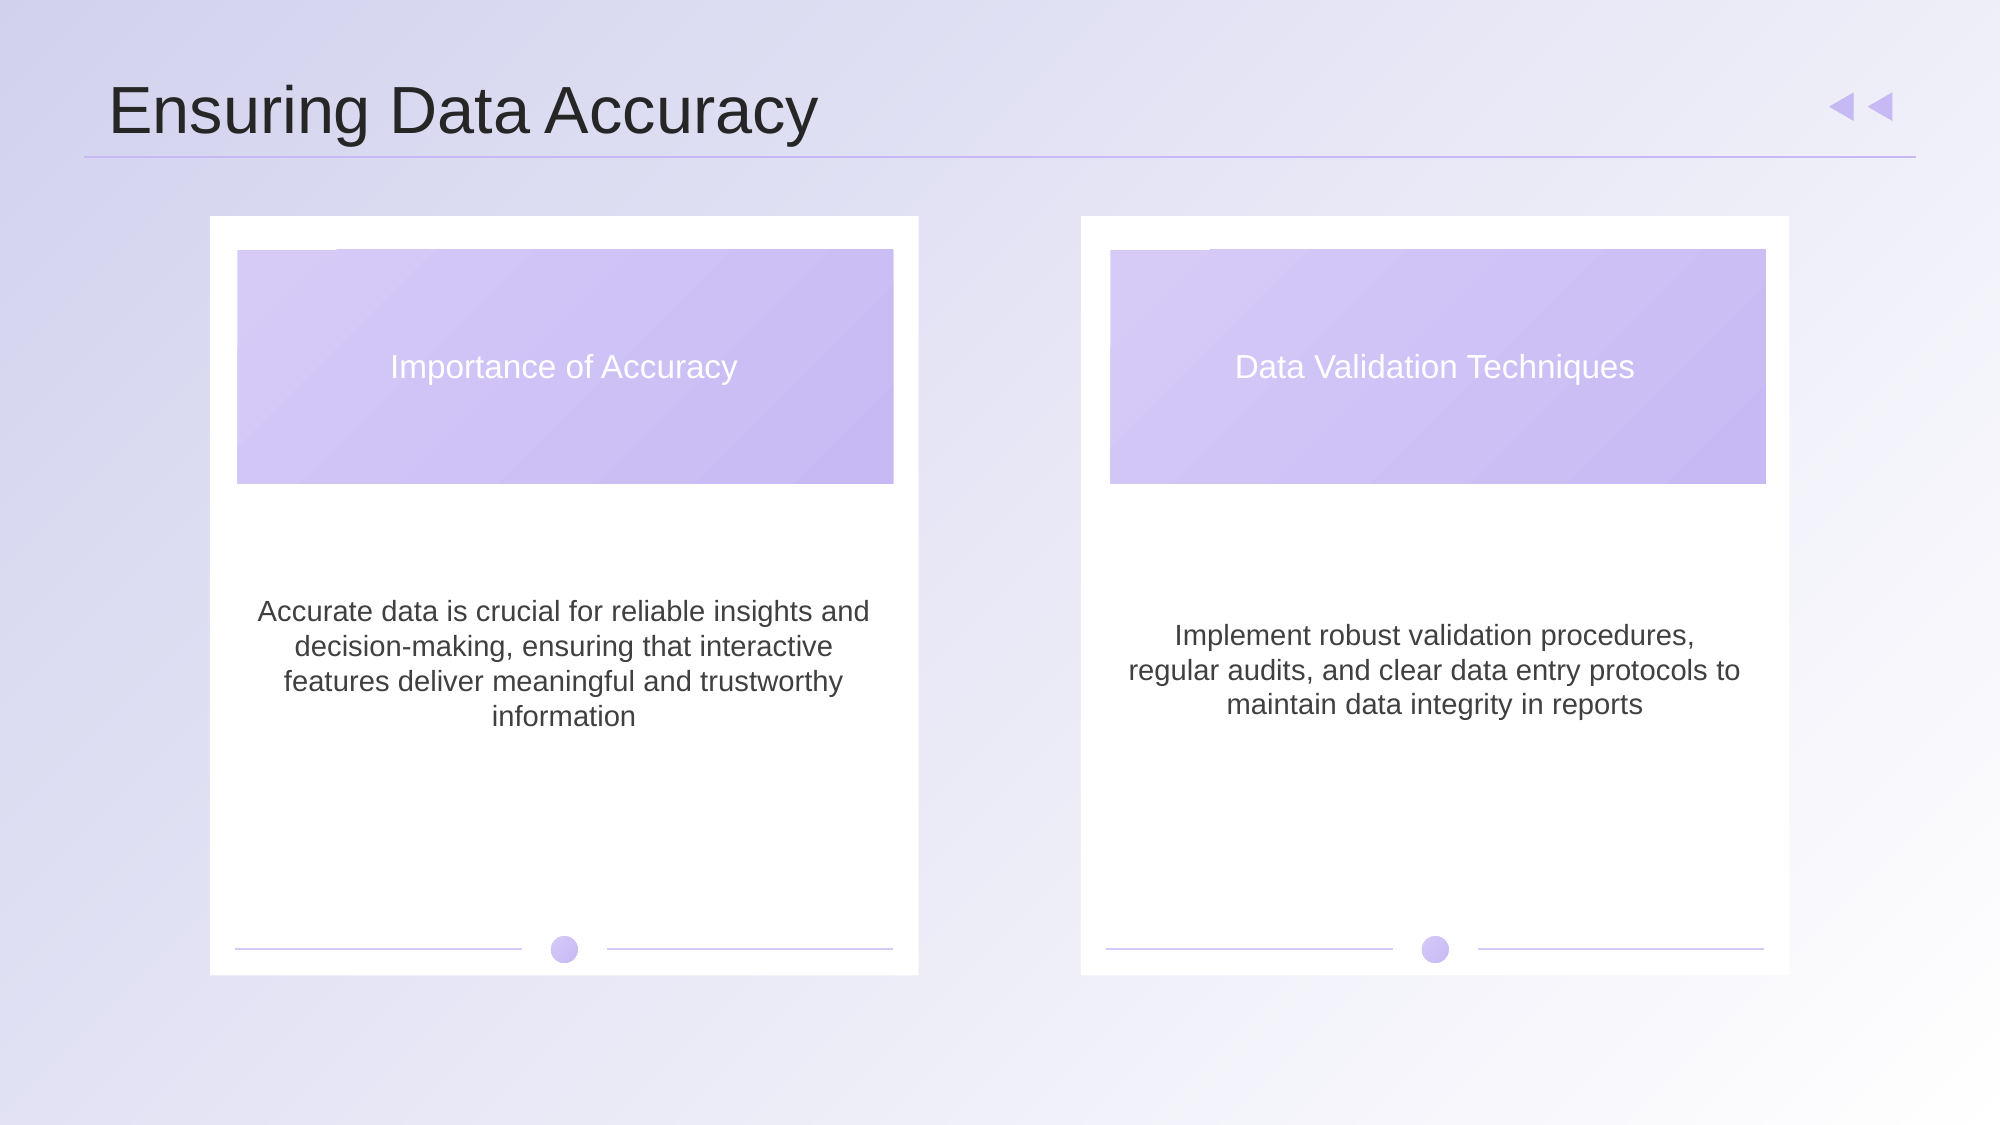

Ensuring Data Accuracy

Importance of Accuracy
Data Validation Techniques
Accurate data is crucial for reliable insights and decision-making, ensuring that interactive features deliver meaningful and trustworthy information
Implement robust validation procedures, regular audits, and clear data entry protocols to maintain data integrity in reports